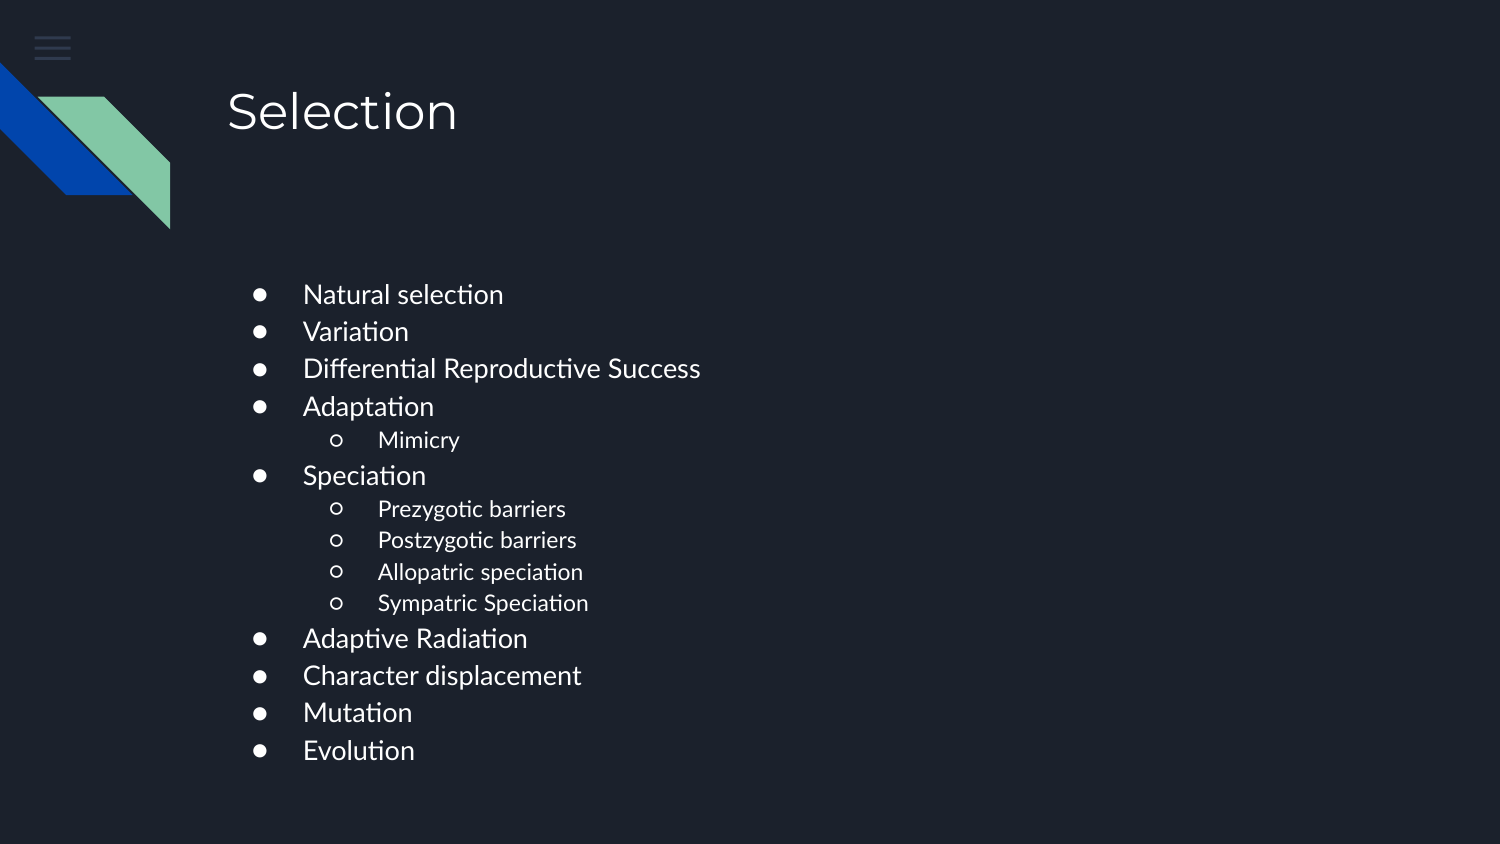

# Selection
Natural selection
Variation
Differential Reproductive Success
Adaptation
Mimicry
Speciation
Prezygotic barriers
Postzygotic barriers
Allopatric speciation
Sympatric Speciation
Adaptive Radiation
Character displacement
Mutation
Evolution